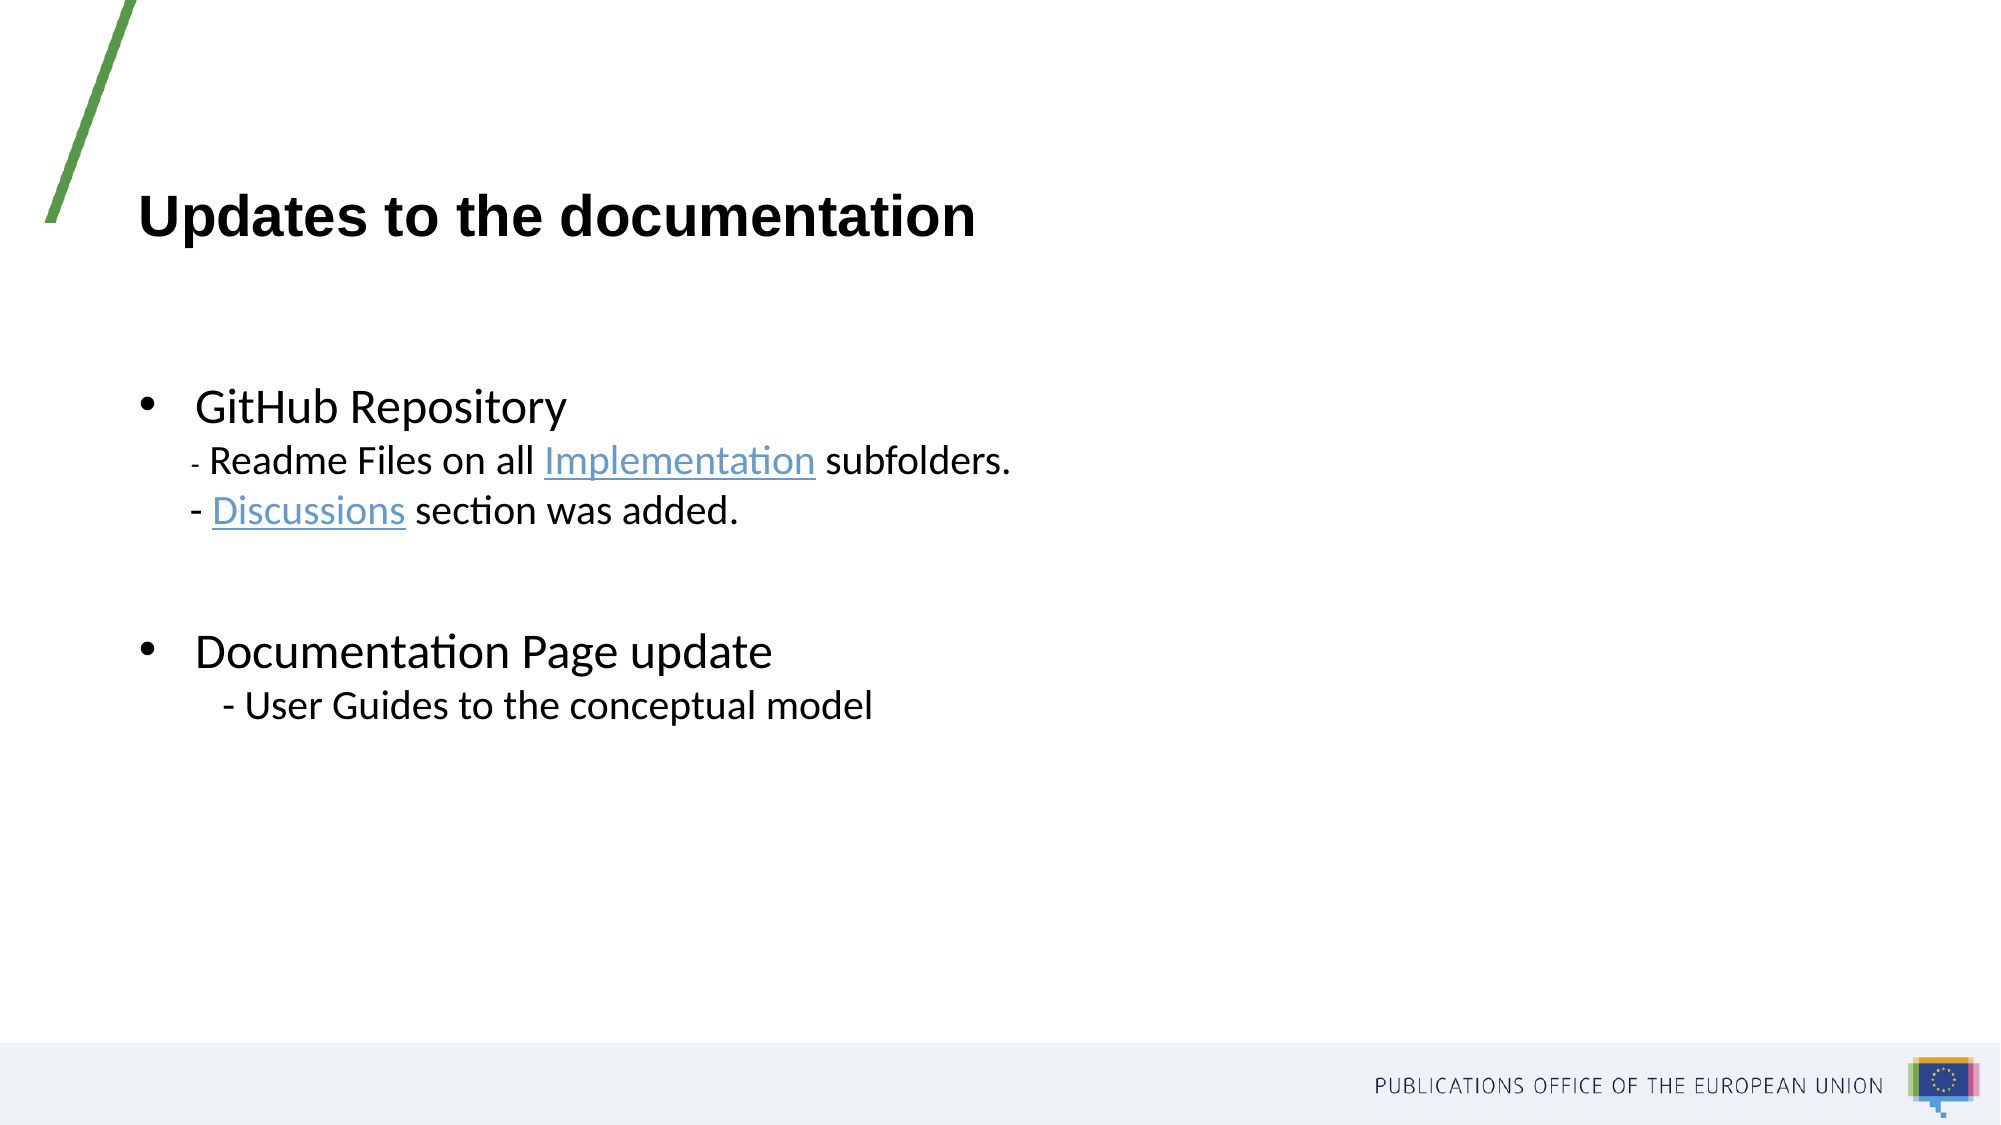

Updates to the documentation
GitHub Repository
        - Readme Files on all Implementation subfolders.
  - Discussions section was added.

Documentation Page update
  - User Guides to the conceptual model